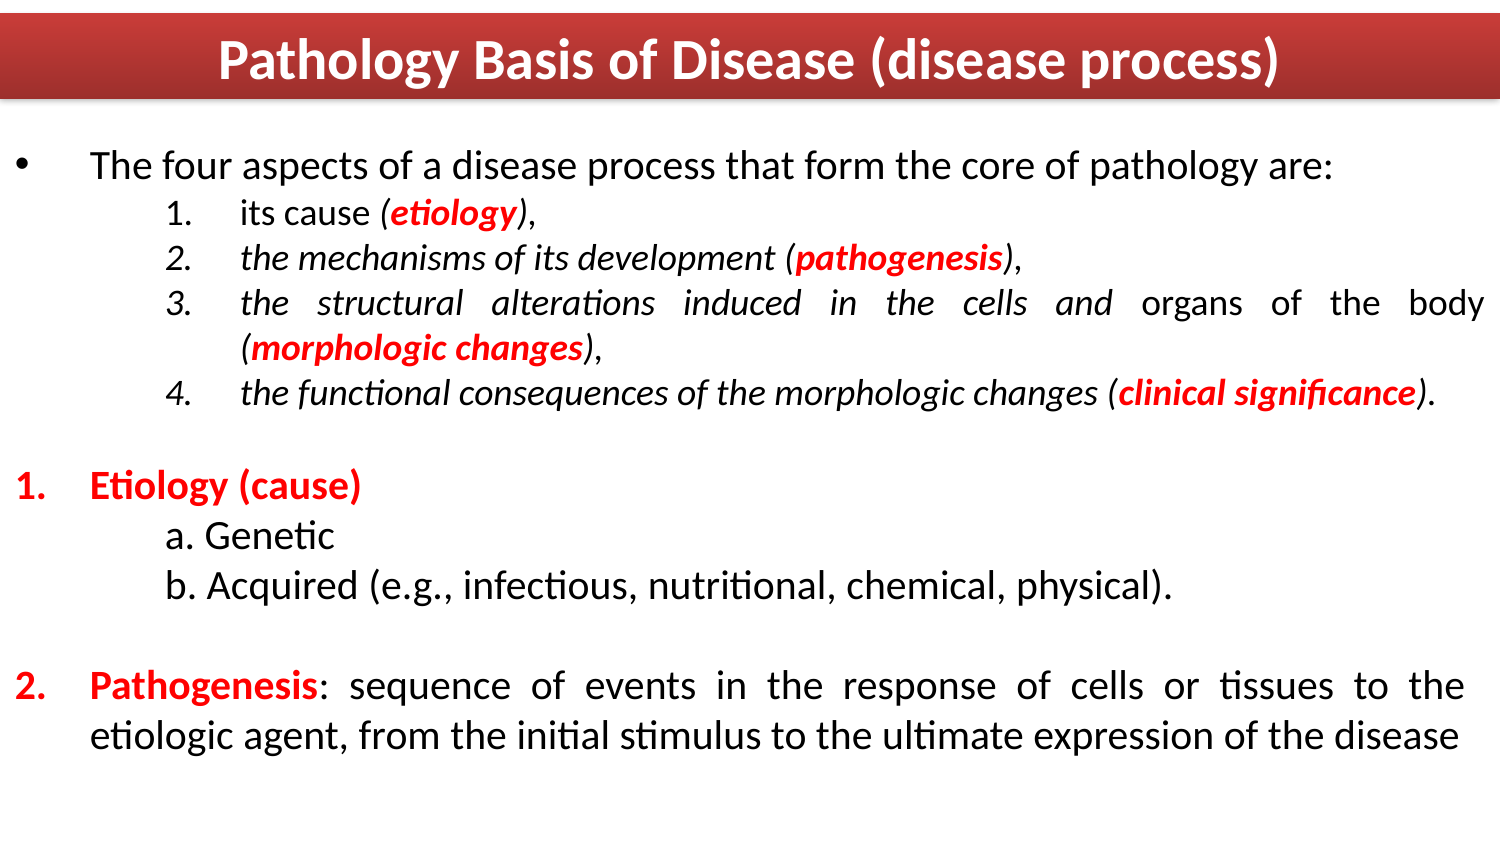

Pathology Basis of Disease (disease process)
The four aspects of a disease process that form the core of pathology are:
its cause (etiology),
the mechanisms of its development (pathogenesis),
the structural alterations induced in the cells and organs of the body (morphologic changes),
the functional consequences of the morphologic changes (clinical significance).

Etiology (cause)
a. Genetic
b. Acquired (e.g., infectious, nutritional, chemical, physical).

Pathogenesis: sequence of events in the response of cells or tissues to the  etiologic agent, from the initial stimulus to the ultimate expression of the disease